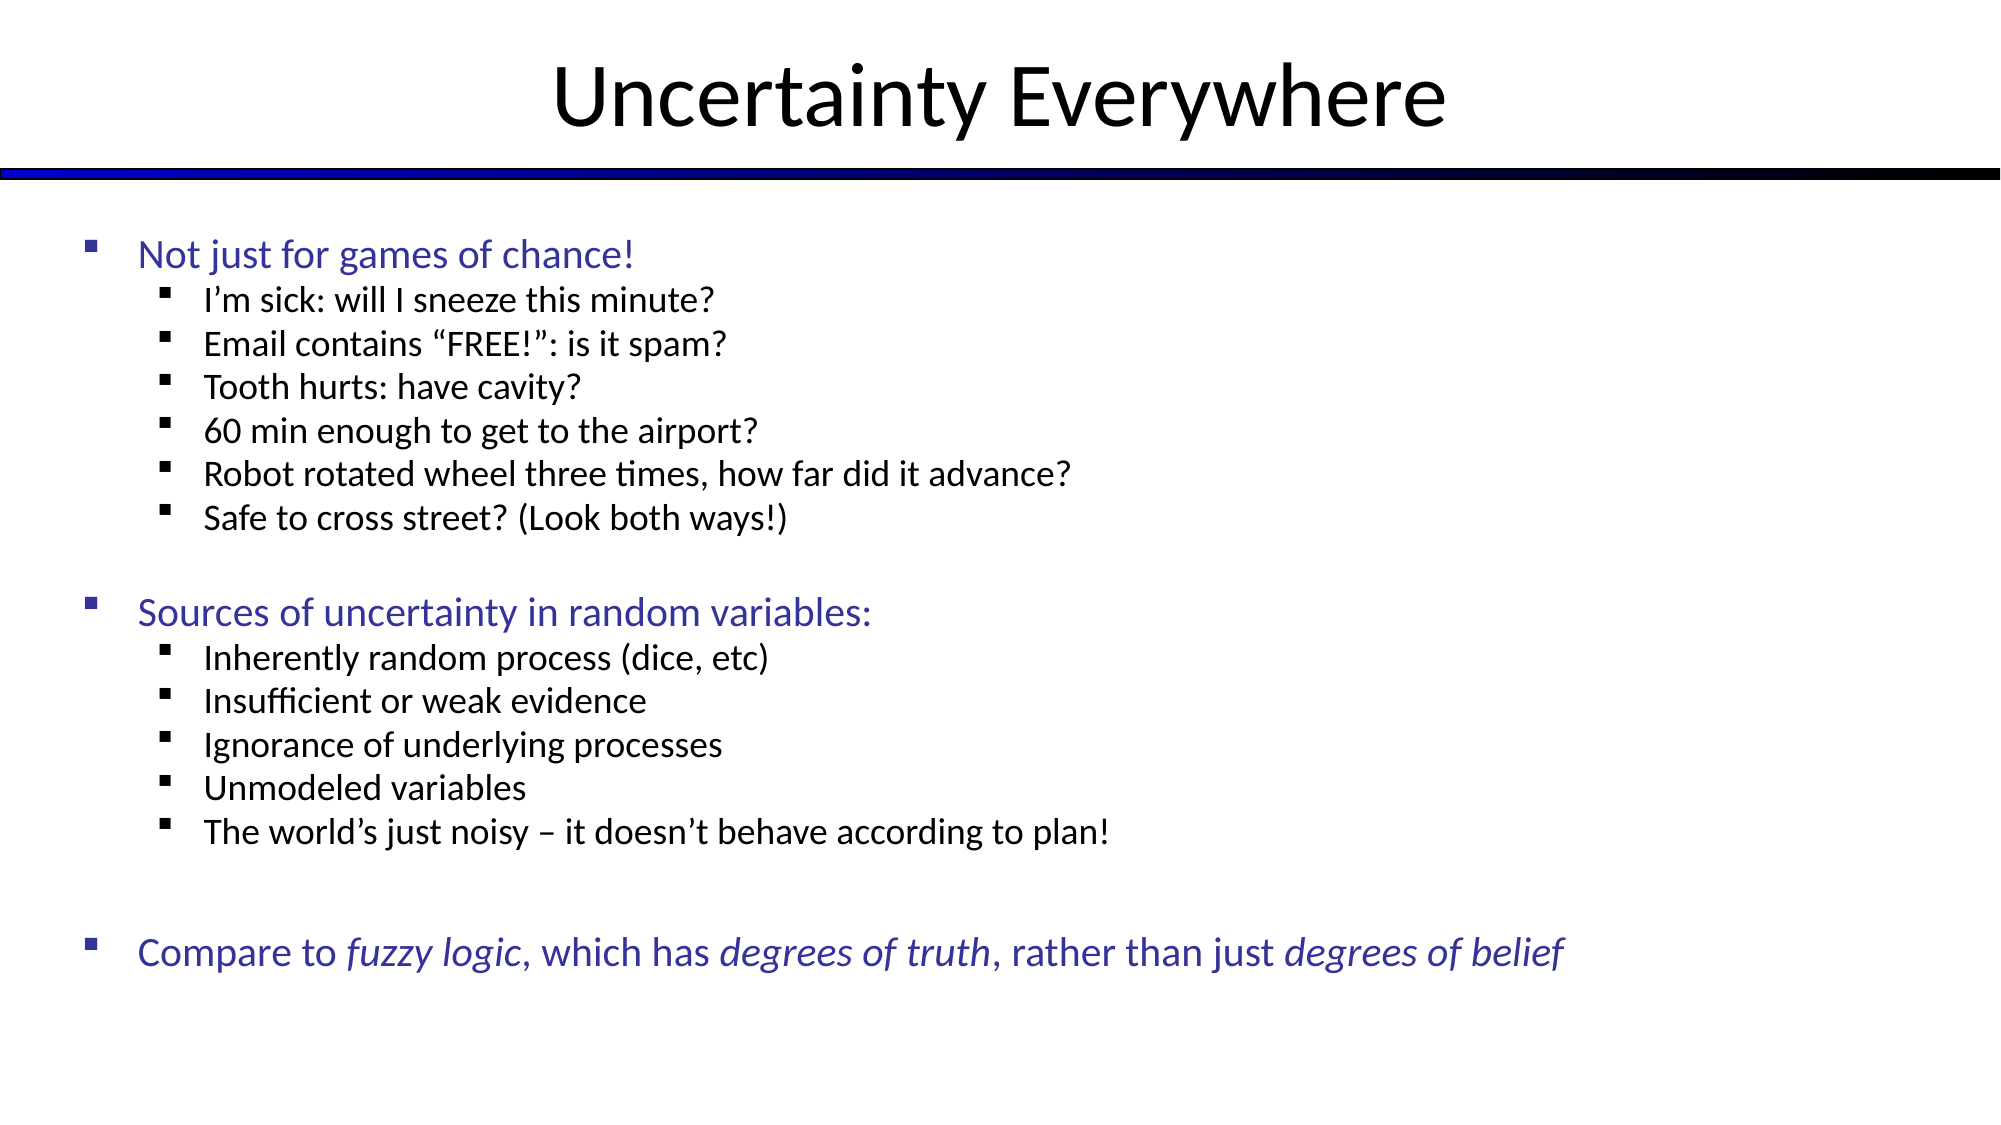

# Uncertainty Everywhere
Not just for games of chance!
I’m sick: will I sneeze this minute?
Email contains “FREE!”: is it spam?
Tooth hurts: have cavity?
60 min enough to get to the airport?
Robot rotated wheel three times, how far did it advance?
Safe to cross street? (Look both ways!)

Sources of uncertainty in random variables:
Inherently random process (dice, etc)
Insufficient or weak evidence
Ignorance of underlying processes
Unmodeled variables
The world’s just noisy – it doesn’t behave according to plan!

Compare to fuzzy logic, which has degrees of truth, rather than just degrees of belief